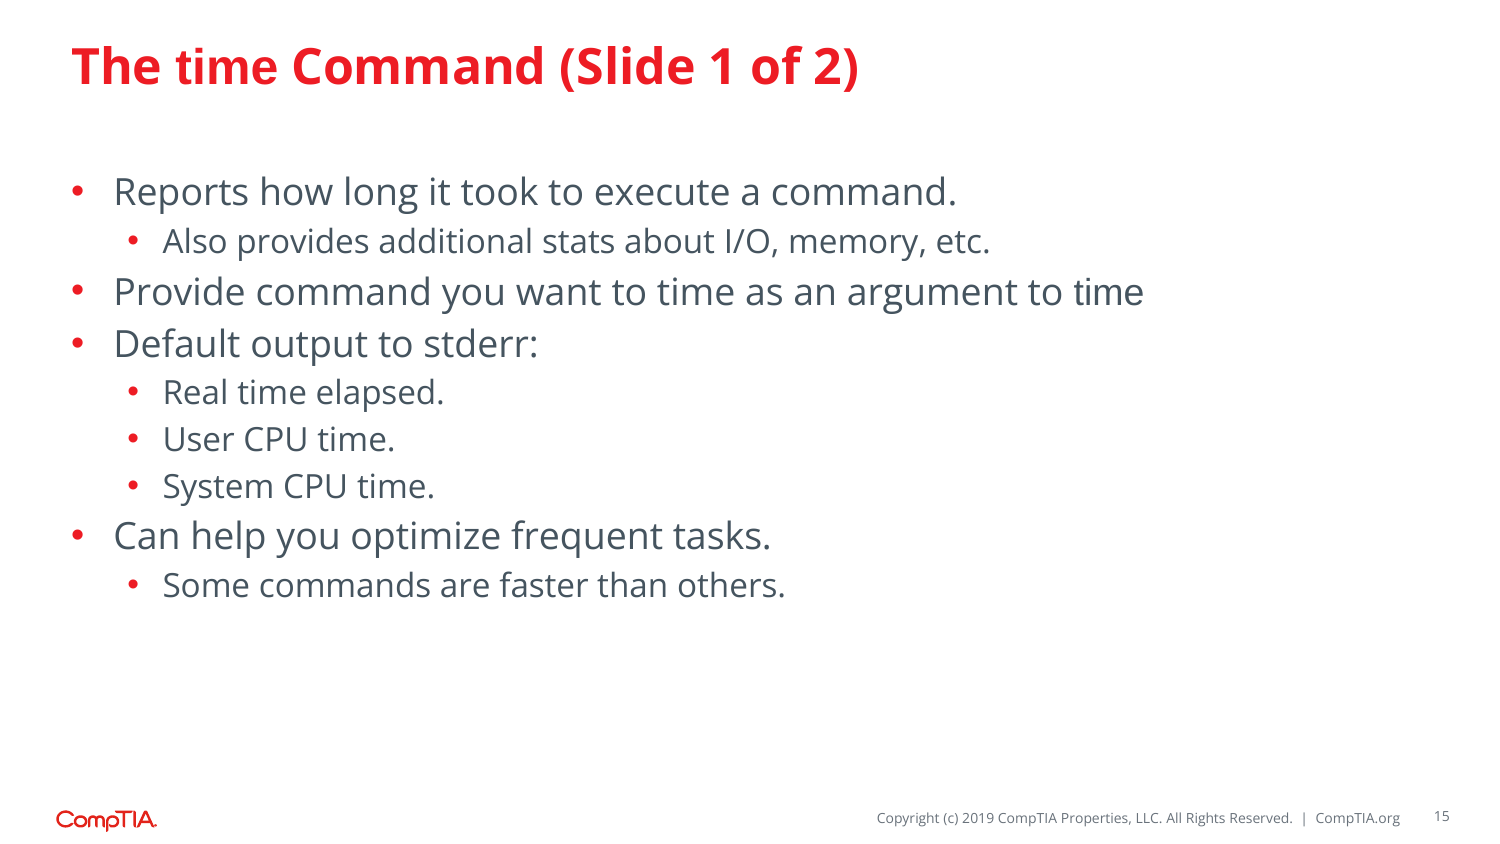

# The time Command (Slide 1 of 2)
Reports how long it took to execute a command.
Also provides additional stats about I/O, memory, etc.
Provide command you want to time as an argument to time
Default output to stderr:
Real time elapsed.
User CPU time.
System CPU time.
Can help you optimize frequent tasks.
Some commands are faster than others.
15